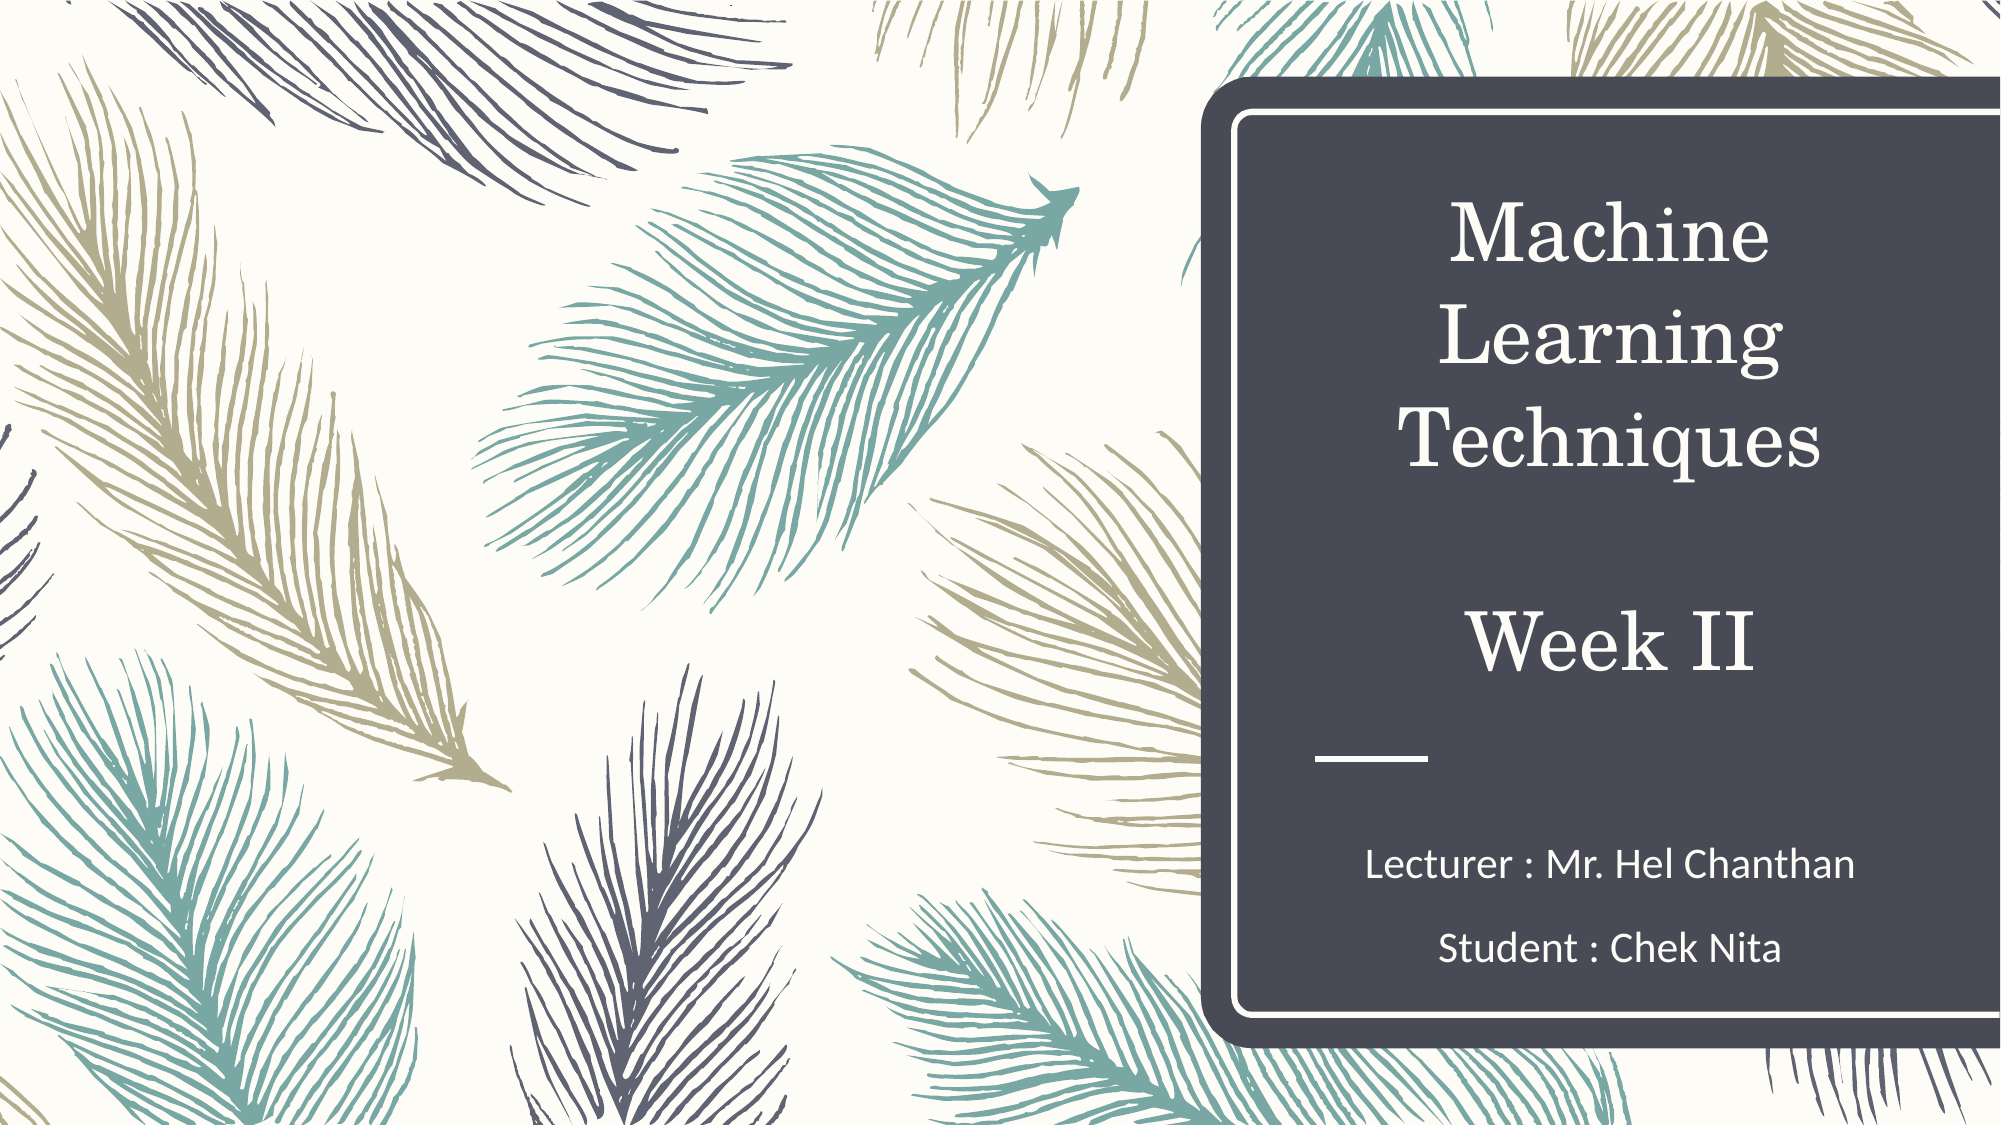

# Machine Learning Techniques Week II
Lecturer : Mr. Hel Chanthan
Student : Chek Nita